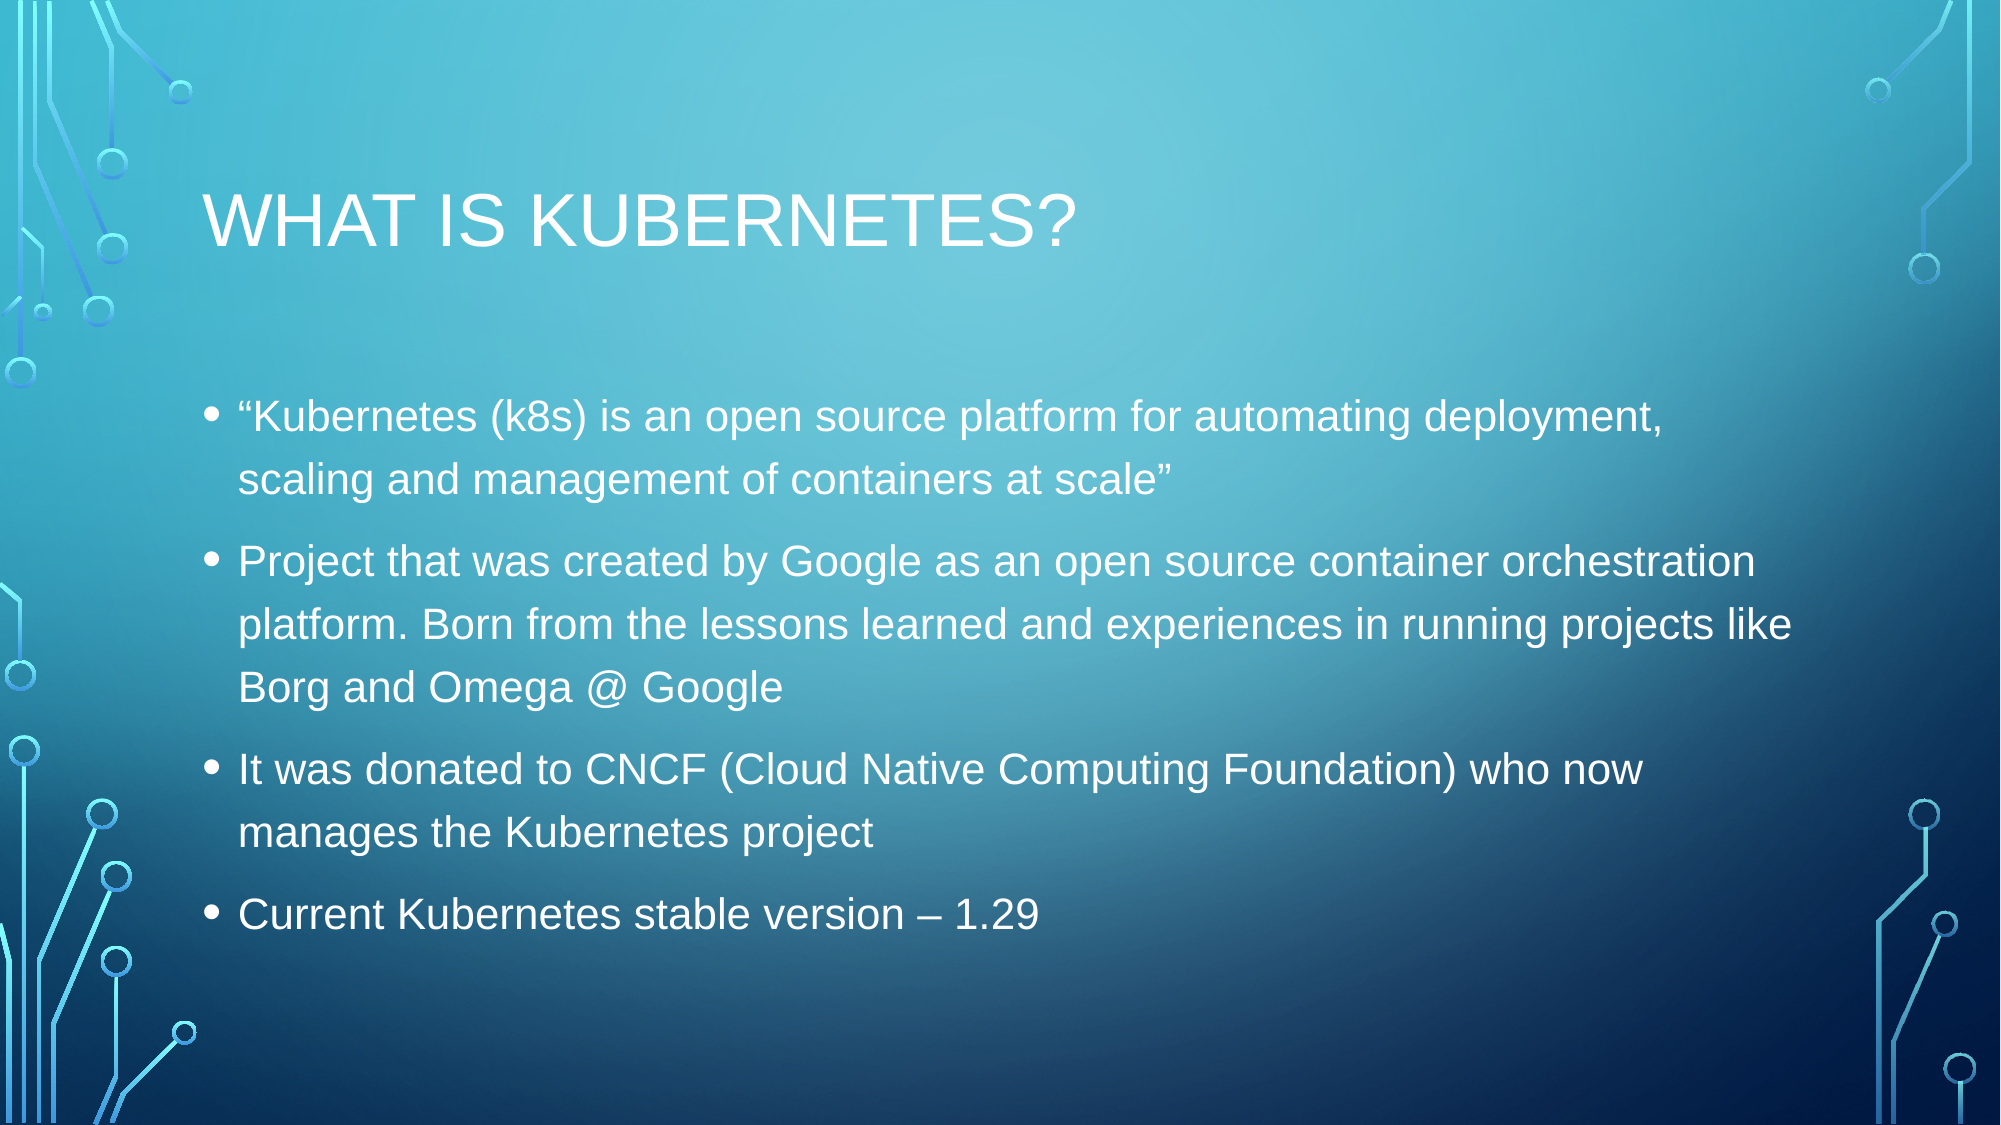

# What is kubernetes?
“Kubernetes (k8s) is an open source platform for automating deployment, scaling and management of containers at scale”
Project that was created by Google as an open source container orchestration platform. Born from the lessons learned and experiences in running projects like Borg and Omega @ Google
It was donated to CNCF (Cloud Native Computing Foundation) who now manages the Kubernetes project
Current Kubernetes stable version – 1.29